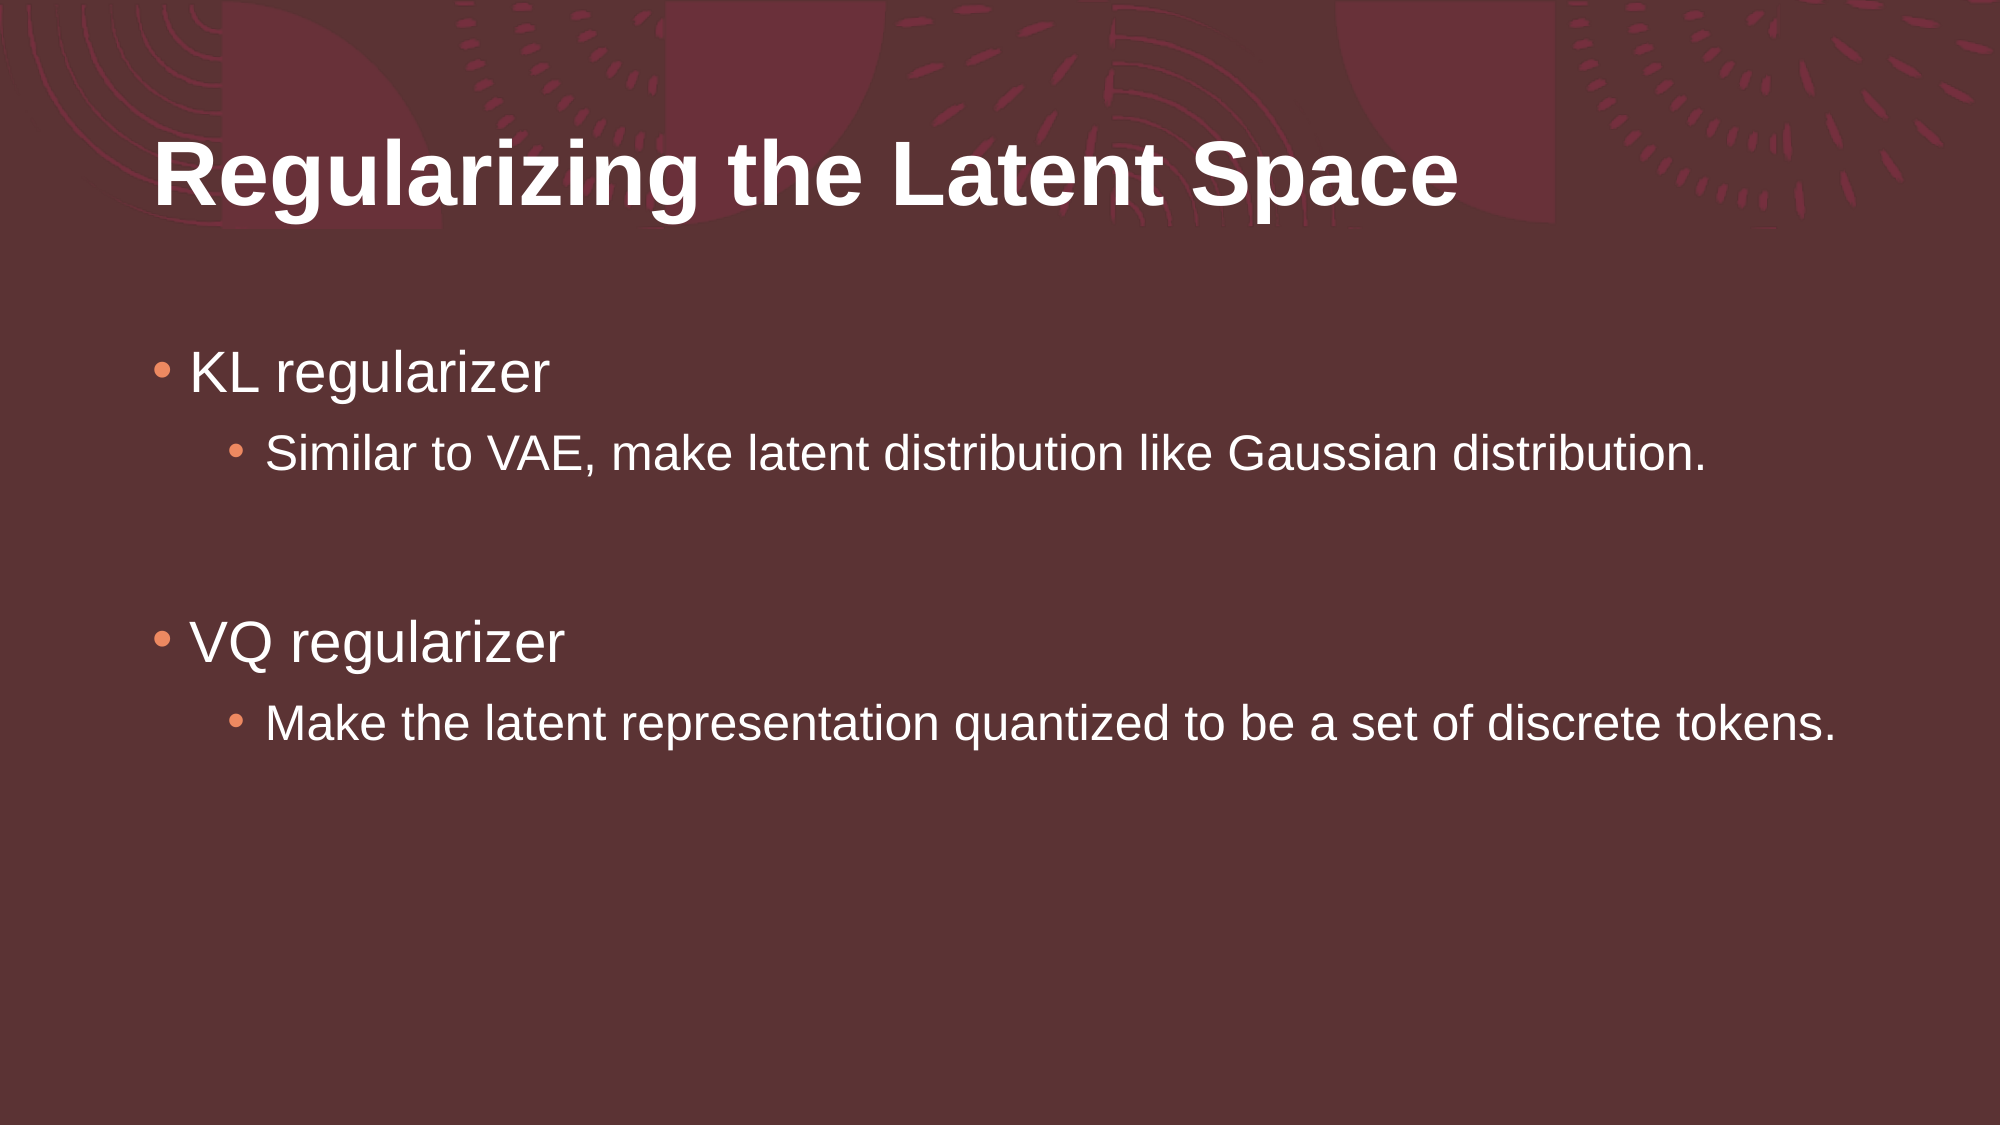

# Regularizing the Latent Space
KL regularizer
Similar to VAE, make latent distribution like Gaussian distribution.

VQ regularizer
Make the latent representation quantized to be a set of discrete tokens.